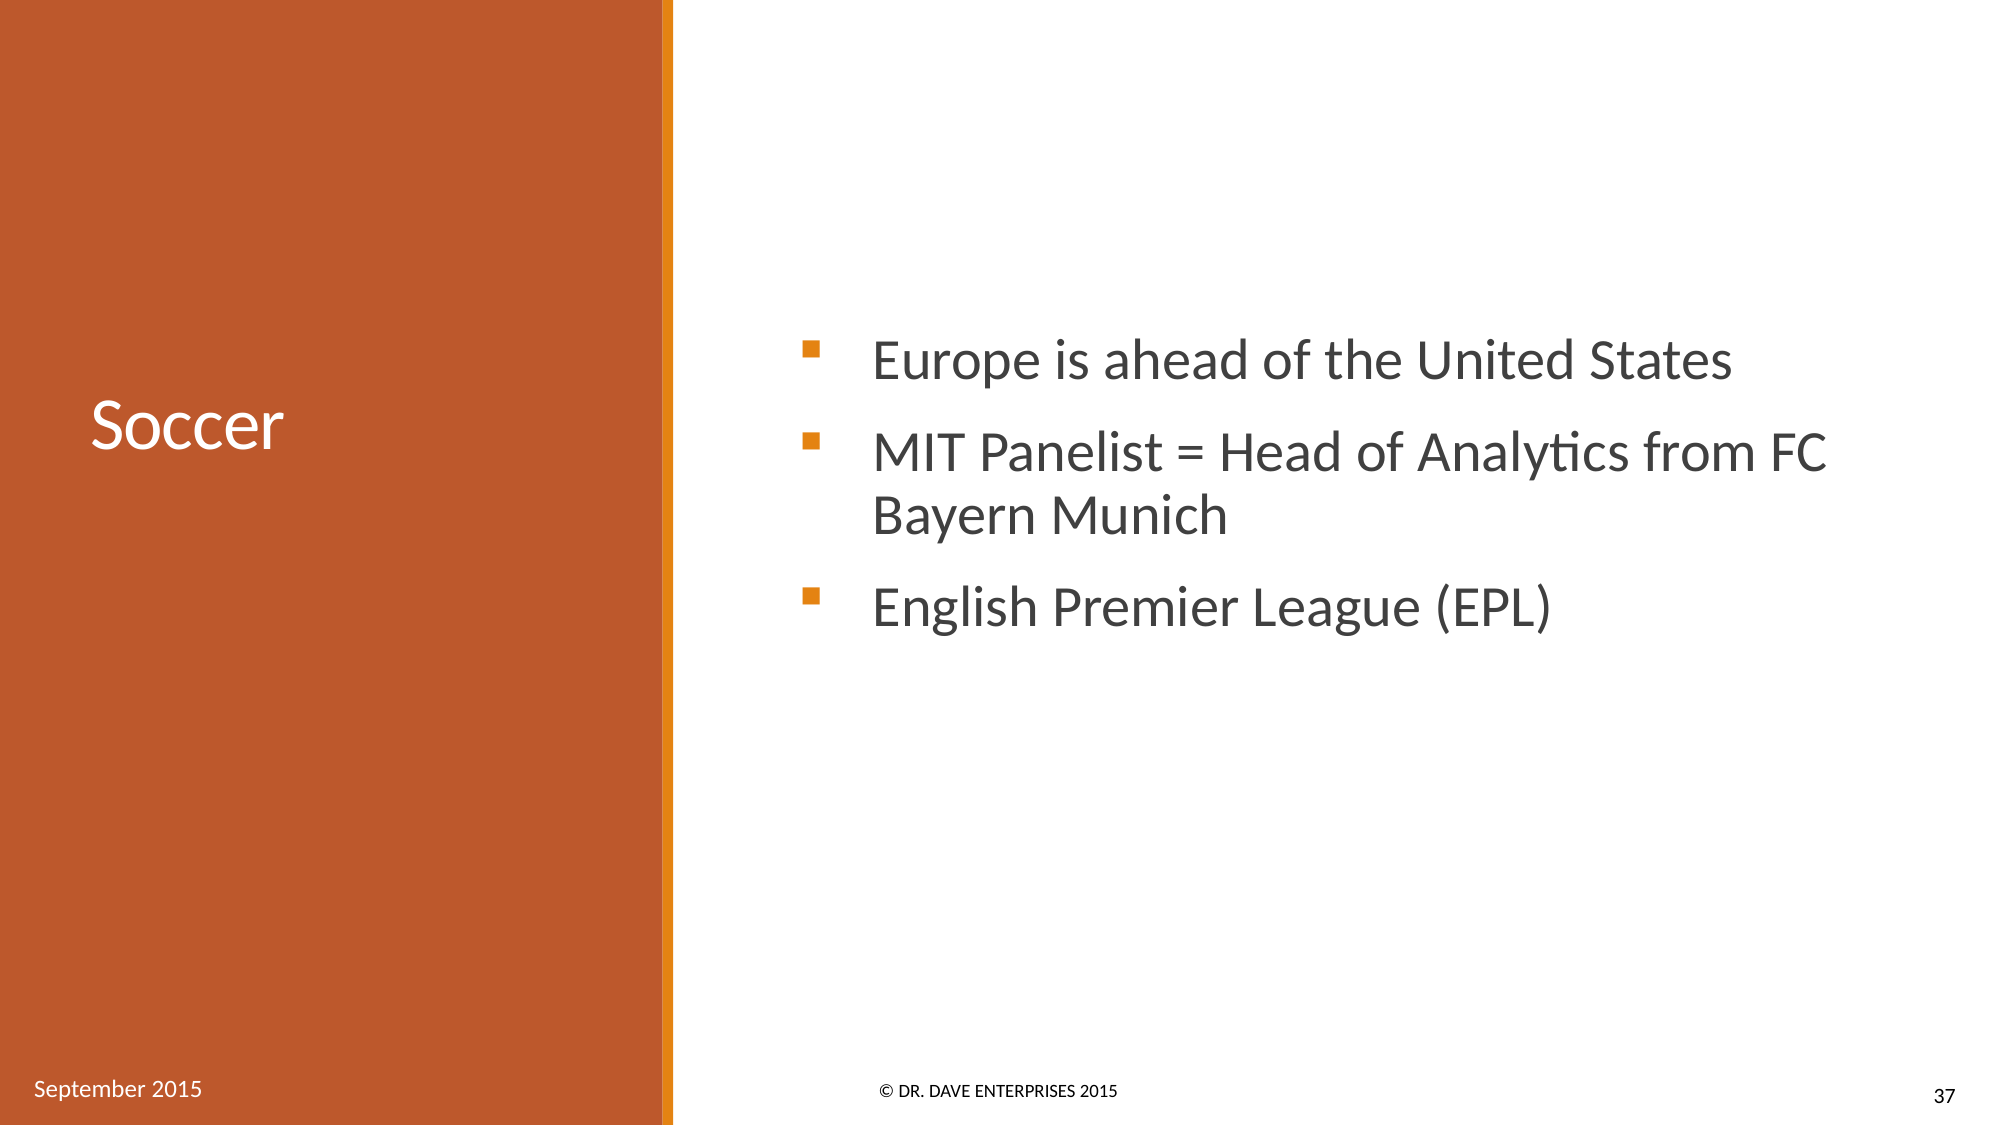

# Soccer
Europe is ahead of the United States
MIT Panelist = Head of Analytics from FC Bayern Munich
English Premier League (EPL)

© Dr. Dave Enterprises 2015
September 2015
37